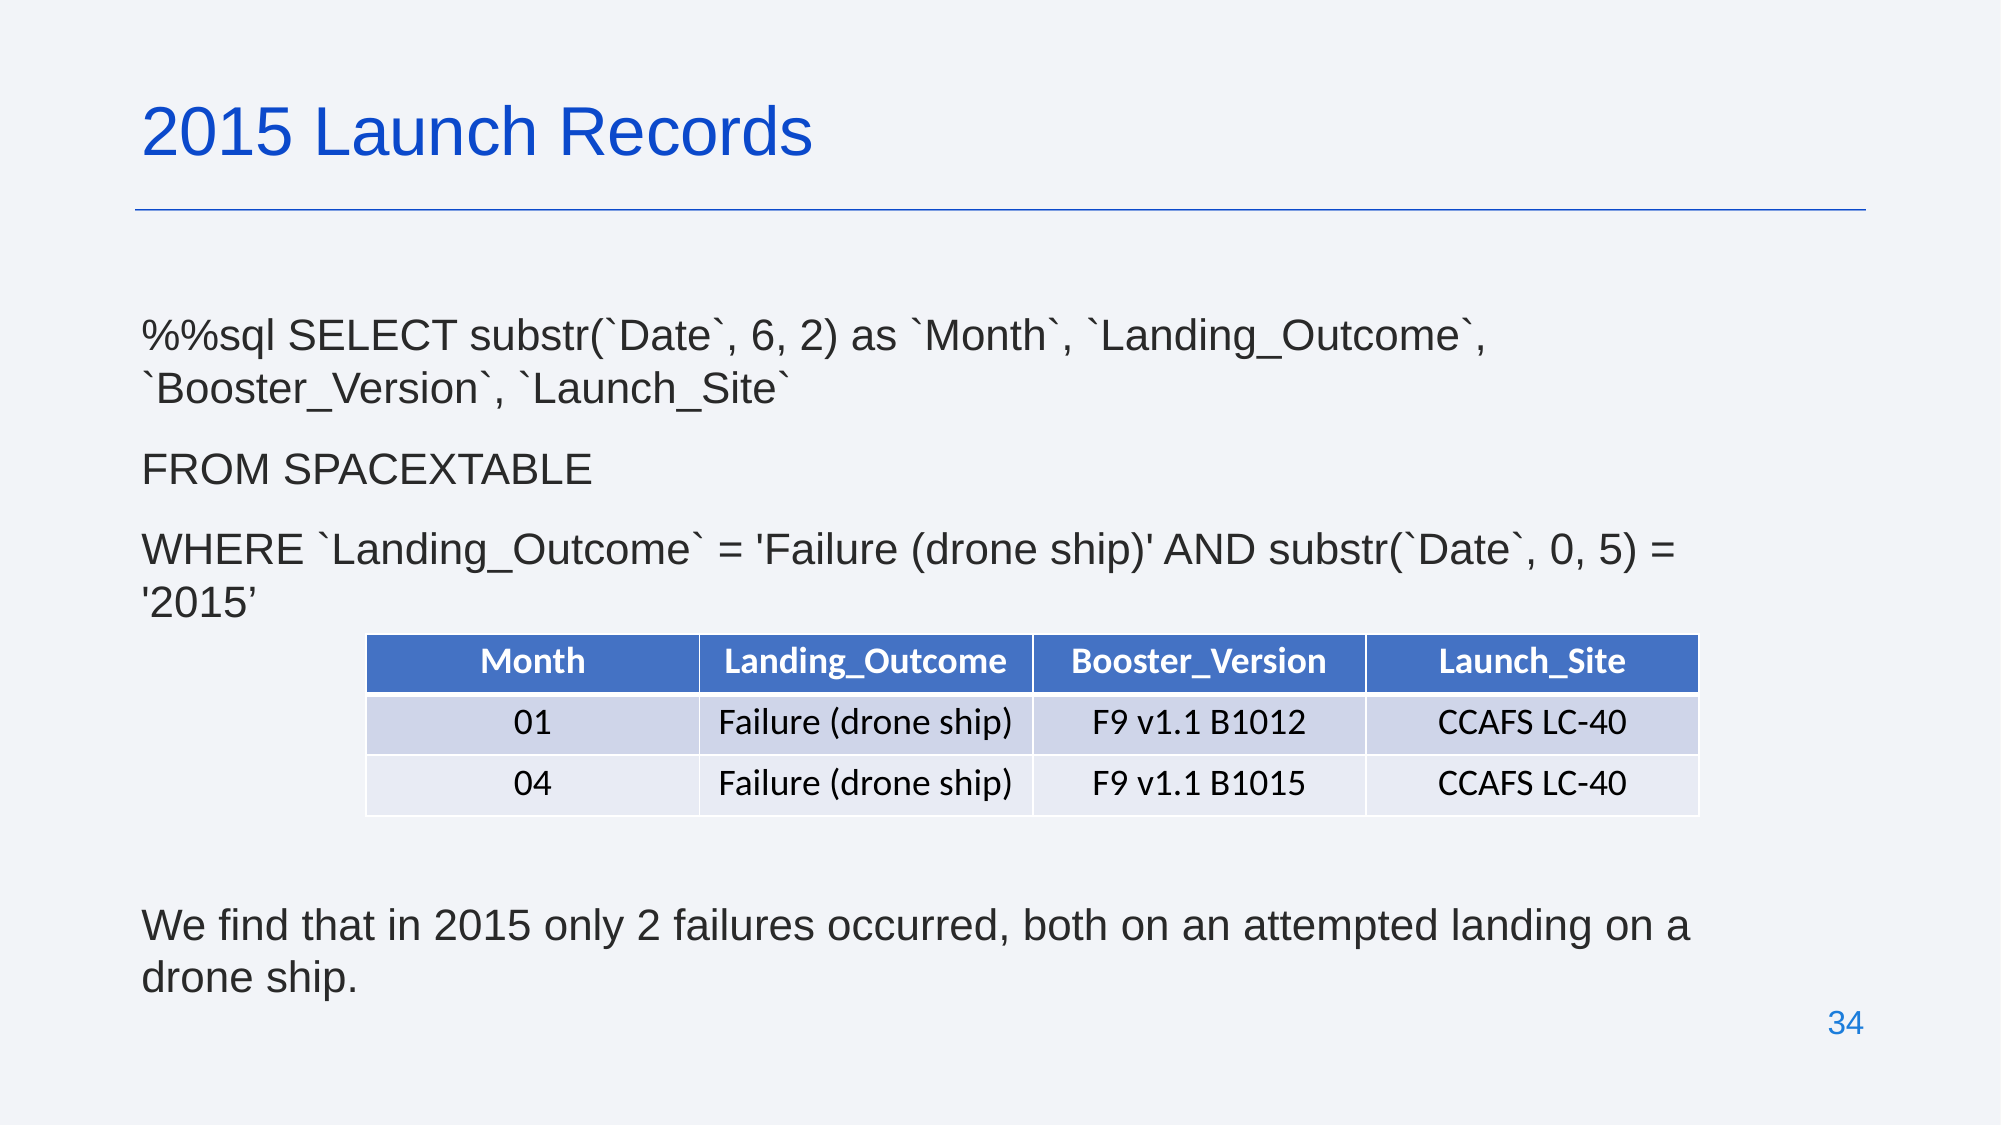

2015 Launch Records
%%sql SELECT substr(`Date`, 6, 2) as `Month`, `Landing_Outcome`, `Booster_Version`, `Launch_Site`
FROM SPACEXTABLE
WHERE `Landing_Outcome` = 'Failure (drone ship)' AND substr(`Date`, 0, 5) = '2015’

We find that in 2015 only 2 failures occurred, both on an attempted landing on a drone ship.
| Month | Landing\_Outcome | Booster\_Version | Launch\_Site |
| --- | --- | --- | --- |
| 01 | Failure (drone ship) | F9 v1.1 B1012 | CCAFS LC-40 |
| 04 | Failure (drone ship) | F9 v1.1 B1015 | CCAFS LC-40 |
34